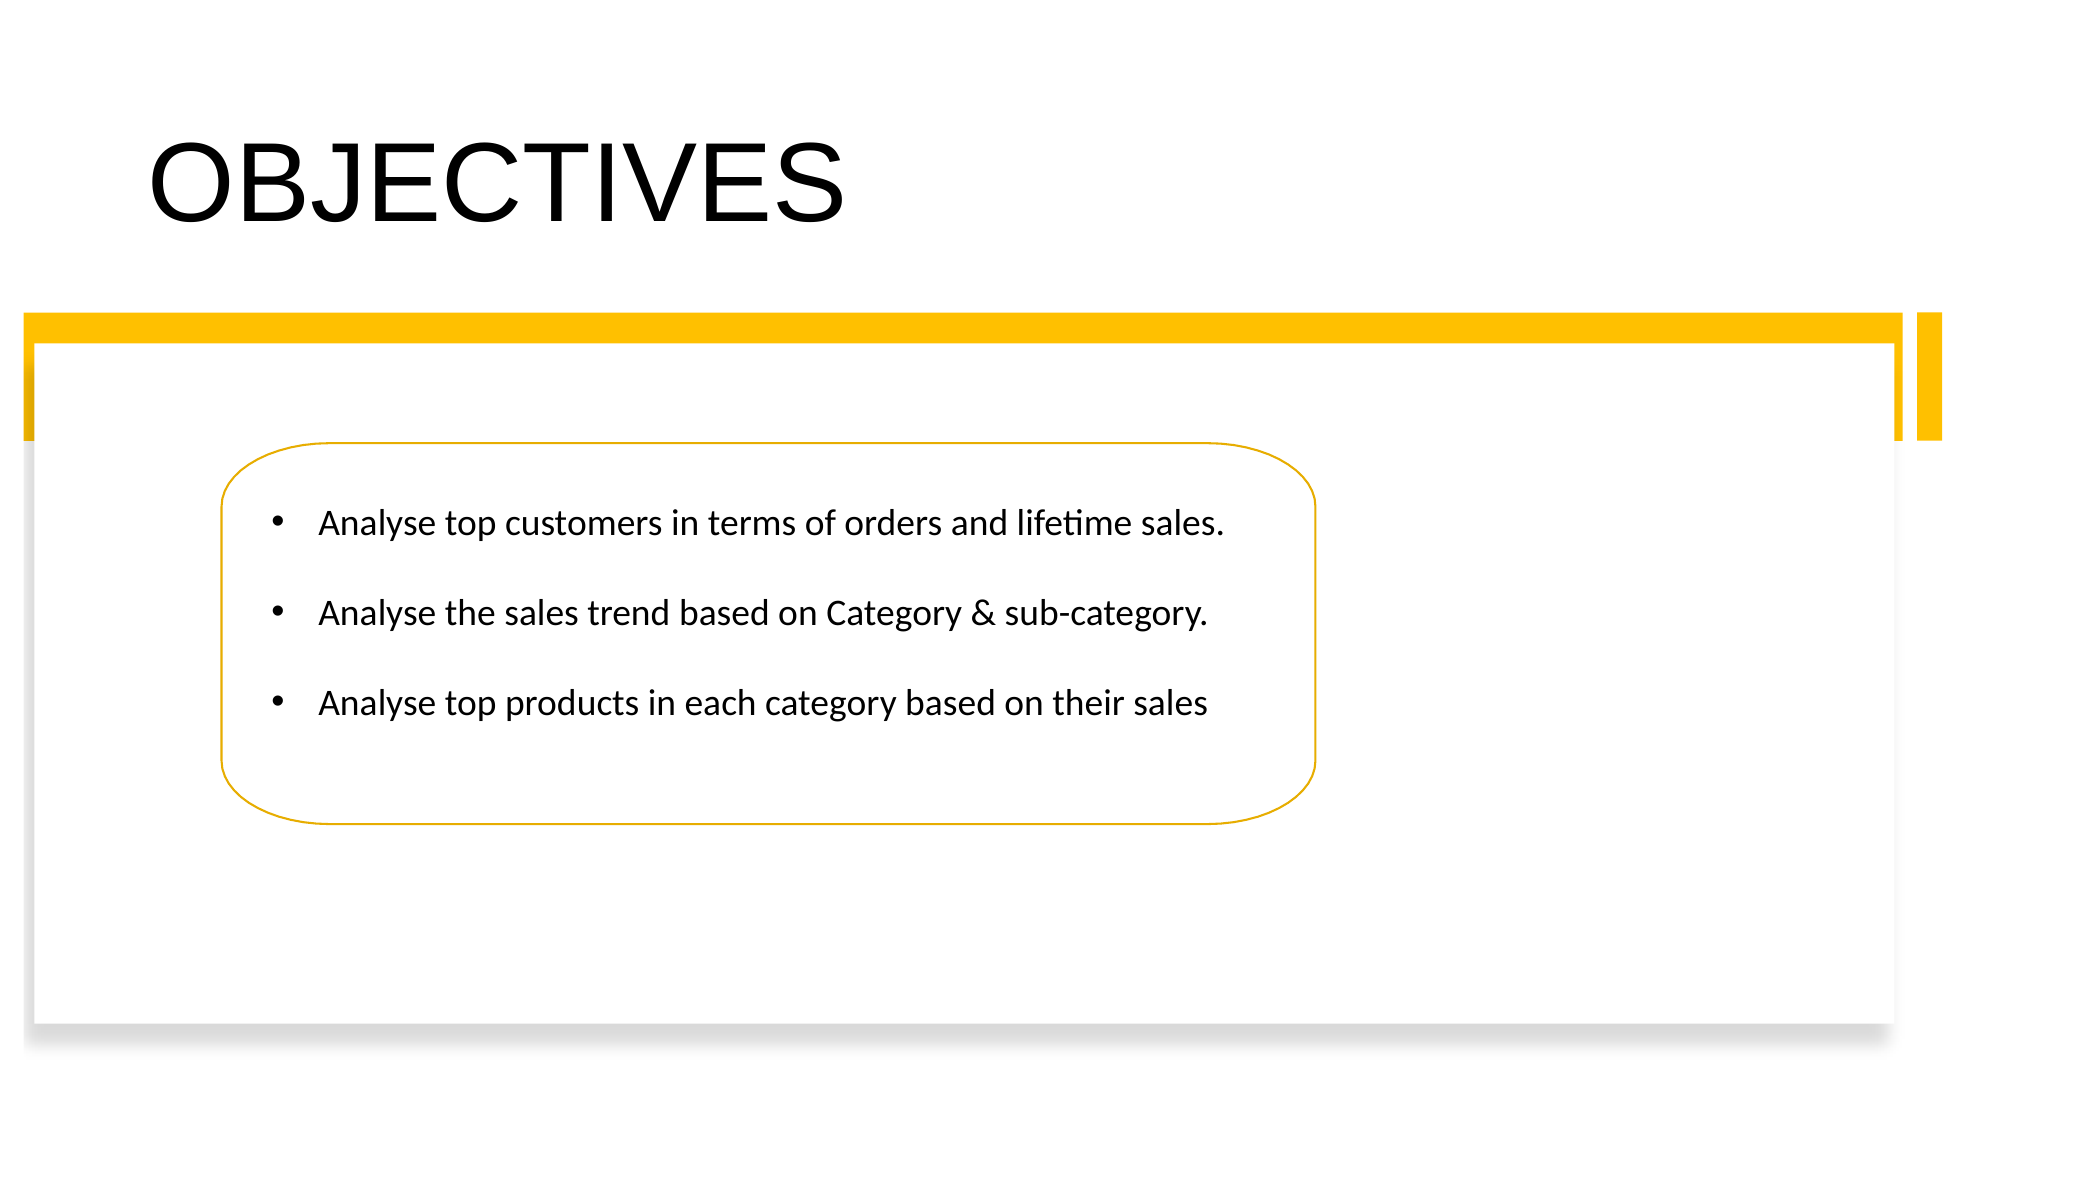

# OBJECTIVES

Analyse top customers in terms of orders and lifetime sales.

Analyse the sales trend based on Category & sub-category.

Analyse top products in each category based on their sales